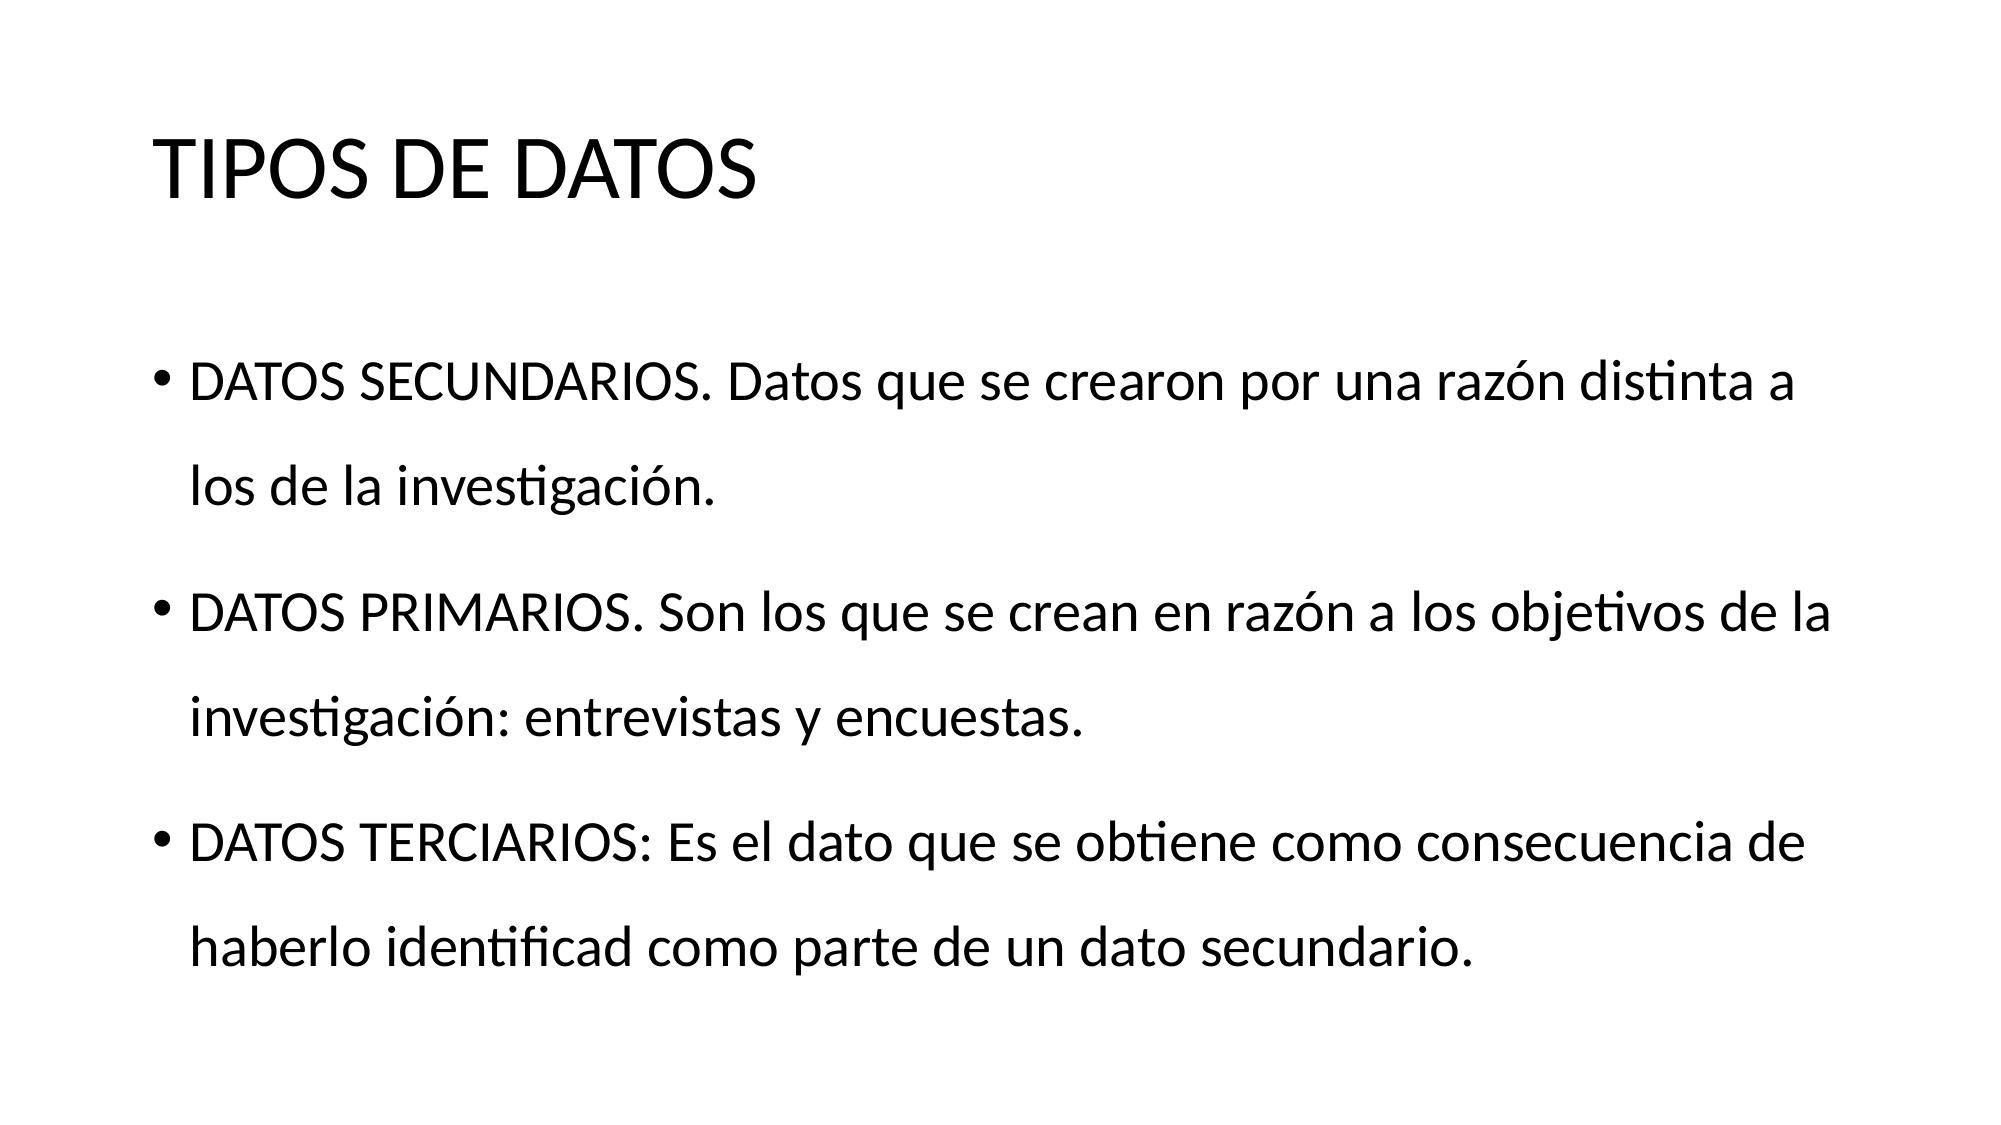

# TIPOS DE DATOS
DATOS SECUNDARIOS. Datos que se crearon por una razón distinta a los de la investigación.
DATOS PRIMARIOS. Son los que se crean en razón a los objetivos de la investigación: entrevistas y encuestas.
DATOS TERCIARIOS: Es el dato que se obtiene como consecuencia de haberlo identificad como parte de un dato secundario.